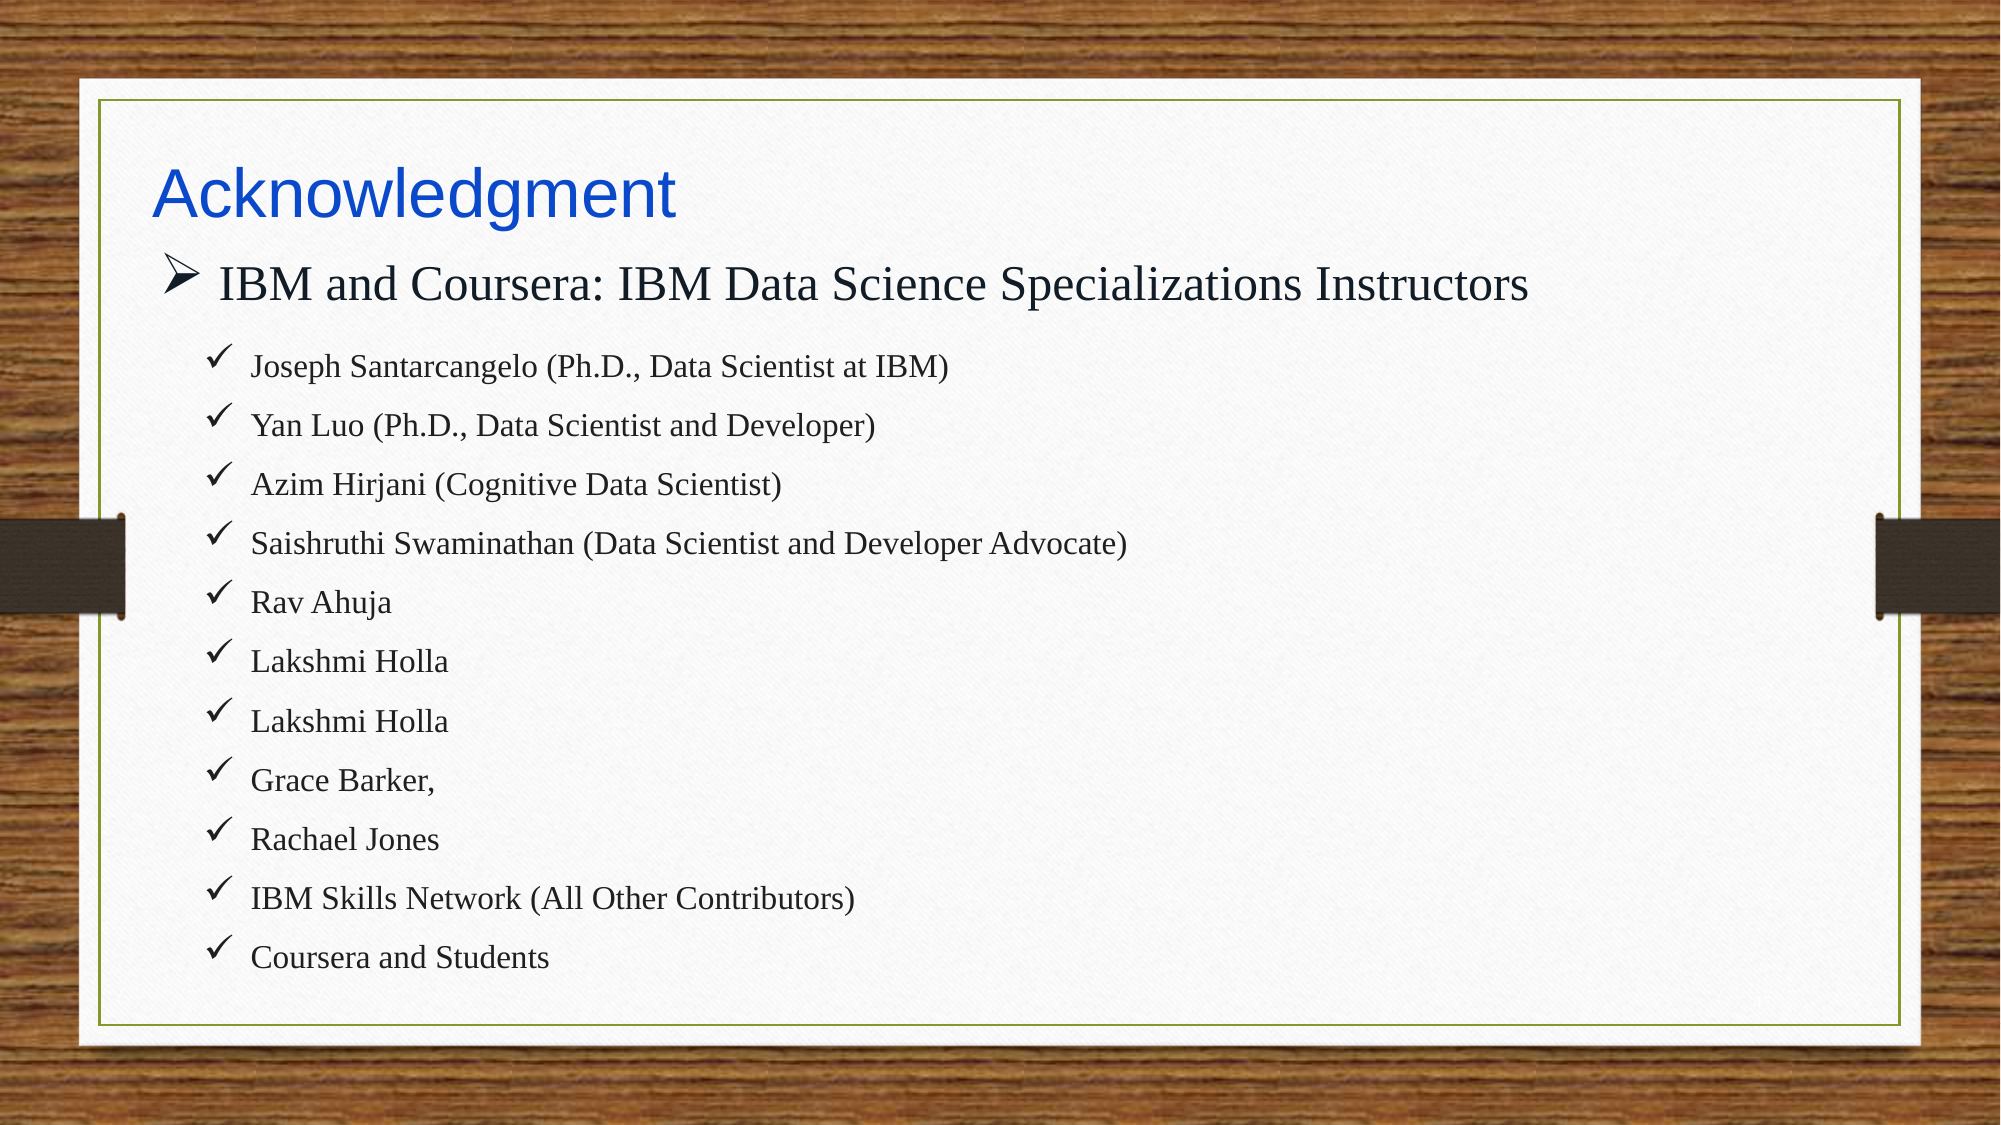

Acknowledgment
 IBM and Coursera: IBM Data Science Specializations Instructors
Joseph Santarcangelo (Ph.D., Data Scientist at IBM)
Yan Luo (Ph.D., Data Scientist and Developer)
Azim Hirjani (Cognitive Data Scientist)
Saishruthi Swaminathan (Data Scientist and Developer Advocate)
Rav Ahuja
Lakshmi Holla
Lakshmi Holla
Grace Barker,
Rachael Jones
IBM Skills Network (All Other Contributors)
Coursera and Students

47